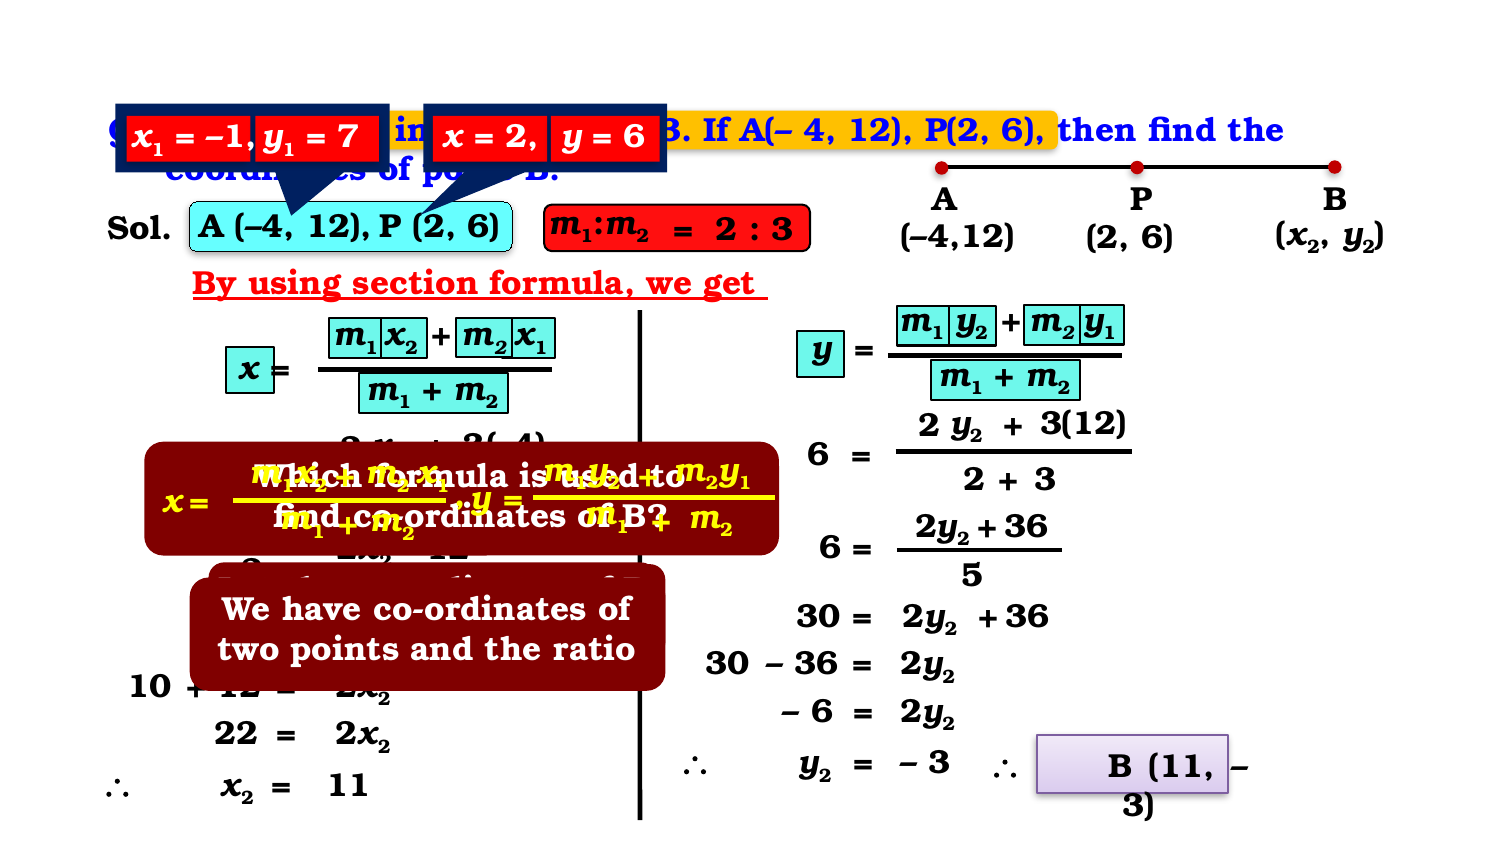

Q.  P divides AB in the ratio 2 : 3. If A(– 4, 12), P(2, 6), then find the
      coordinates of point B.

x1 = –1,
y1 = 7
x = 2,
y = 6

A
P
B
(–4,12)
(2, 6)
m1:m2
A (–4, 12),
P (2, 6)
Sol.
=  2 : 3

(x2, y2)

By using section formula, we get
m1
y2
+
m2
y1

m1
x2
+
m2
x1

y  =

x =
m1 + m2

m1 + m2

y2
3
(12)
+
2
x2
3
(–4)
+
2
6  =
m1y2
m2y1
+
m2
+
y
=
m1

m1x2
m2 x1
+
,
m2
+
x
=
m1
Which formula is used to find co-ordinates of B?
2 =
2
+
3
2
+
3
2y2
+
36
6 =
2x2
–
12
2 =
5
Let the co-ordinates of P be (x, y)

Let the co-ordinates of B be (x2, y2)

Let the co-ordinates of A be (x1, y1)

5

We have co-ordinates of two points and the ratio
30 =
2y2
+
36
10 =
2x2
–
12
2y2
30
– 36
=
2x2
10
+ 12
=
2y2
– 6
=
2x2
22
=
∴
y2
=
– 3

∴    B (11, –3)
∴
x2
=
11